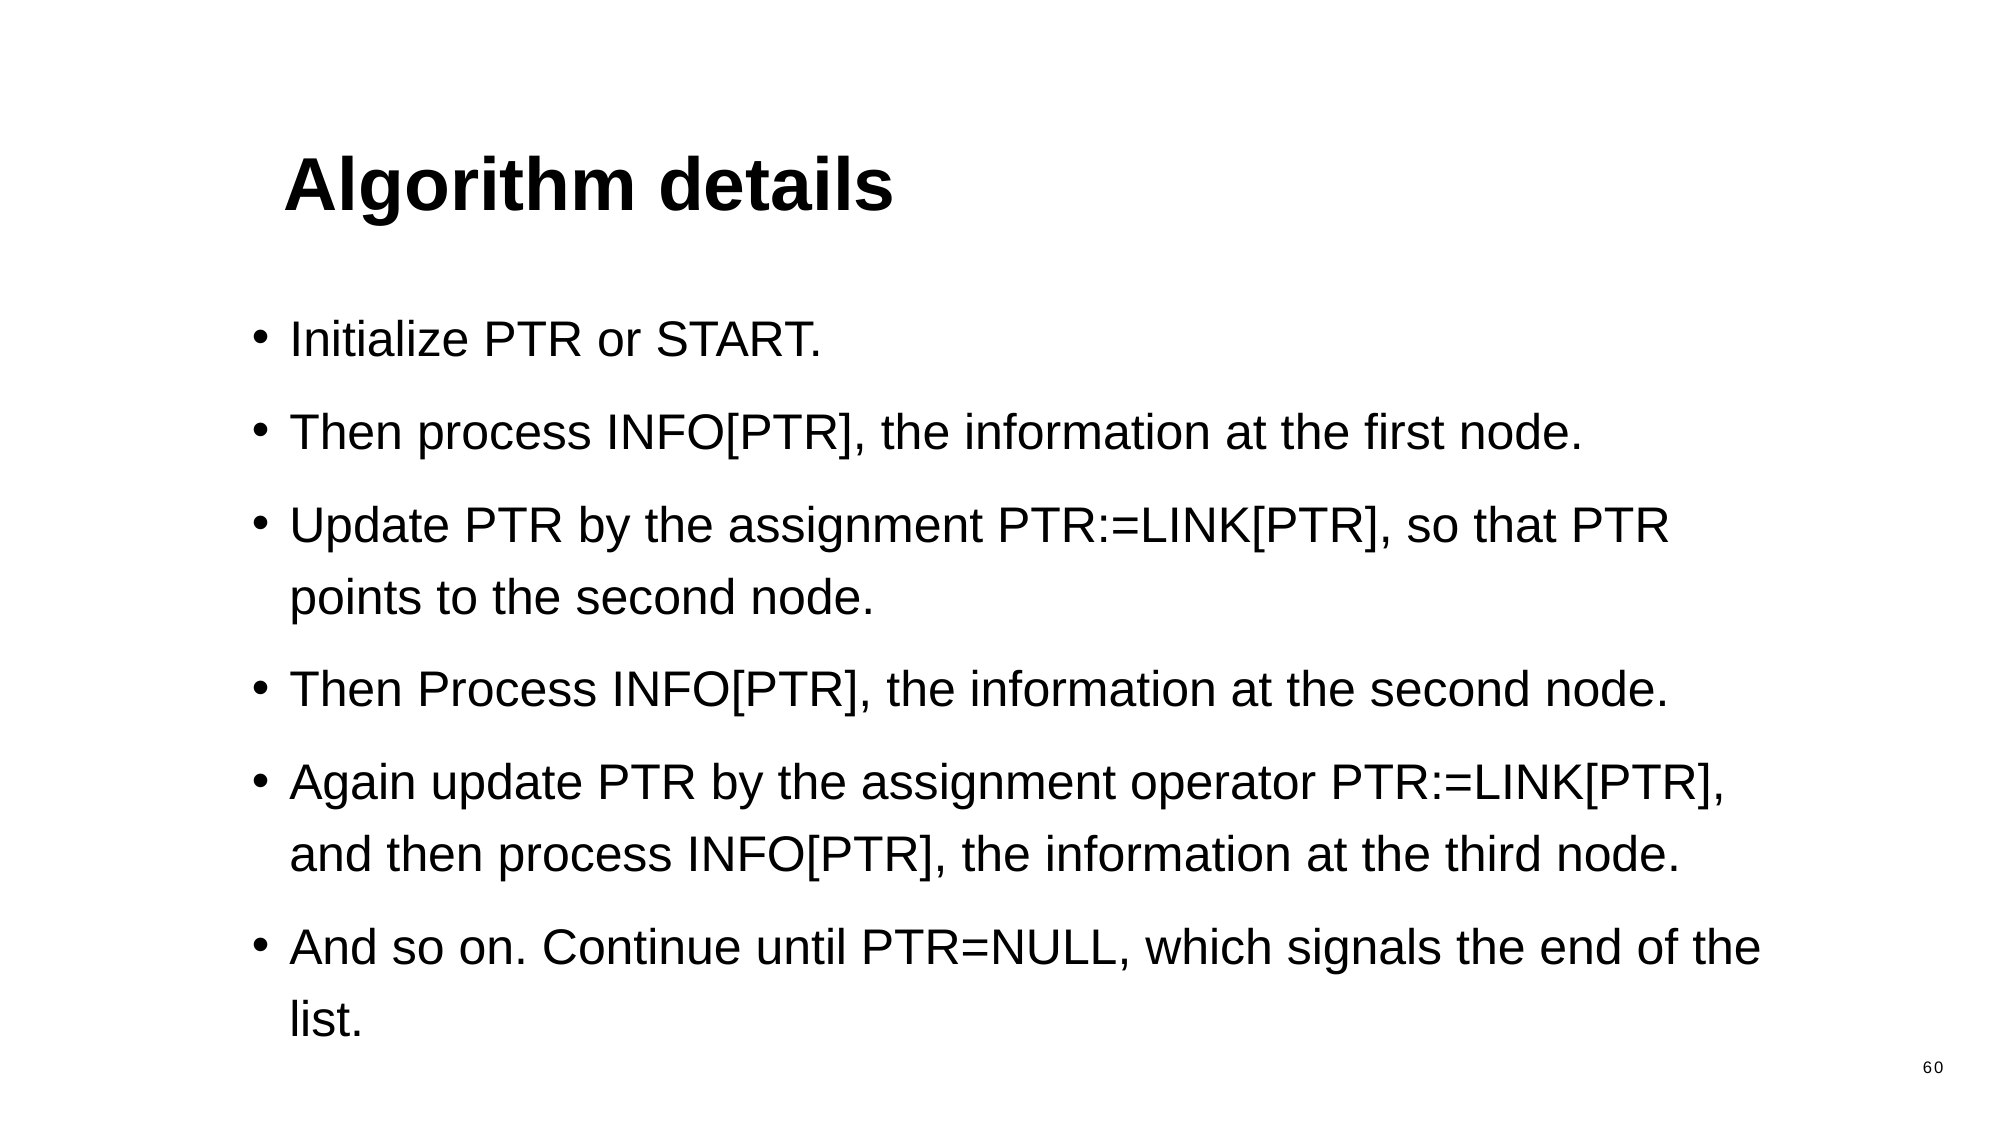

# Algorithm details
Initialize PTR or START.
Then process INFO[PTR], the information at the first node.
Update PTR by the assignment PTR:=LINK[PTR], so that PTR points to the second node.
Then Process INFO[PTR], the information at the second node.
Again update PTR by the assignment operator PTR:=LINK[PTR], and then process INFO[PTR], the information at the third node.
And so on. Continue until PTR=NULL, which signals the end of the list.

60